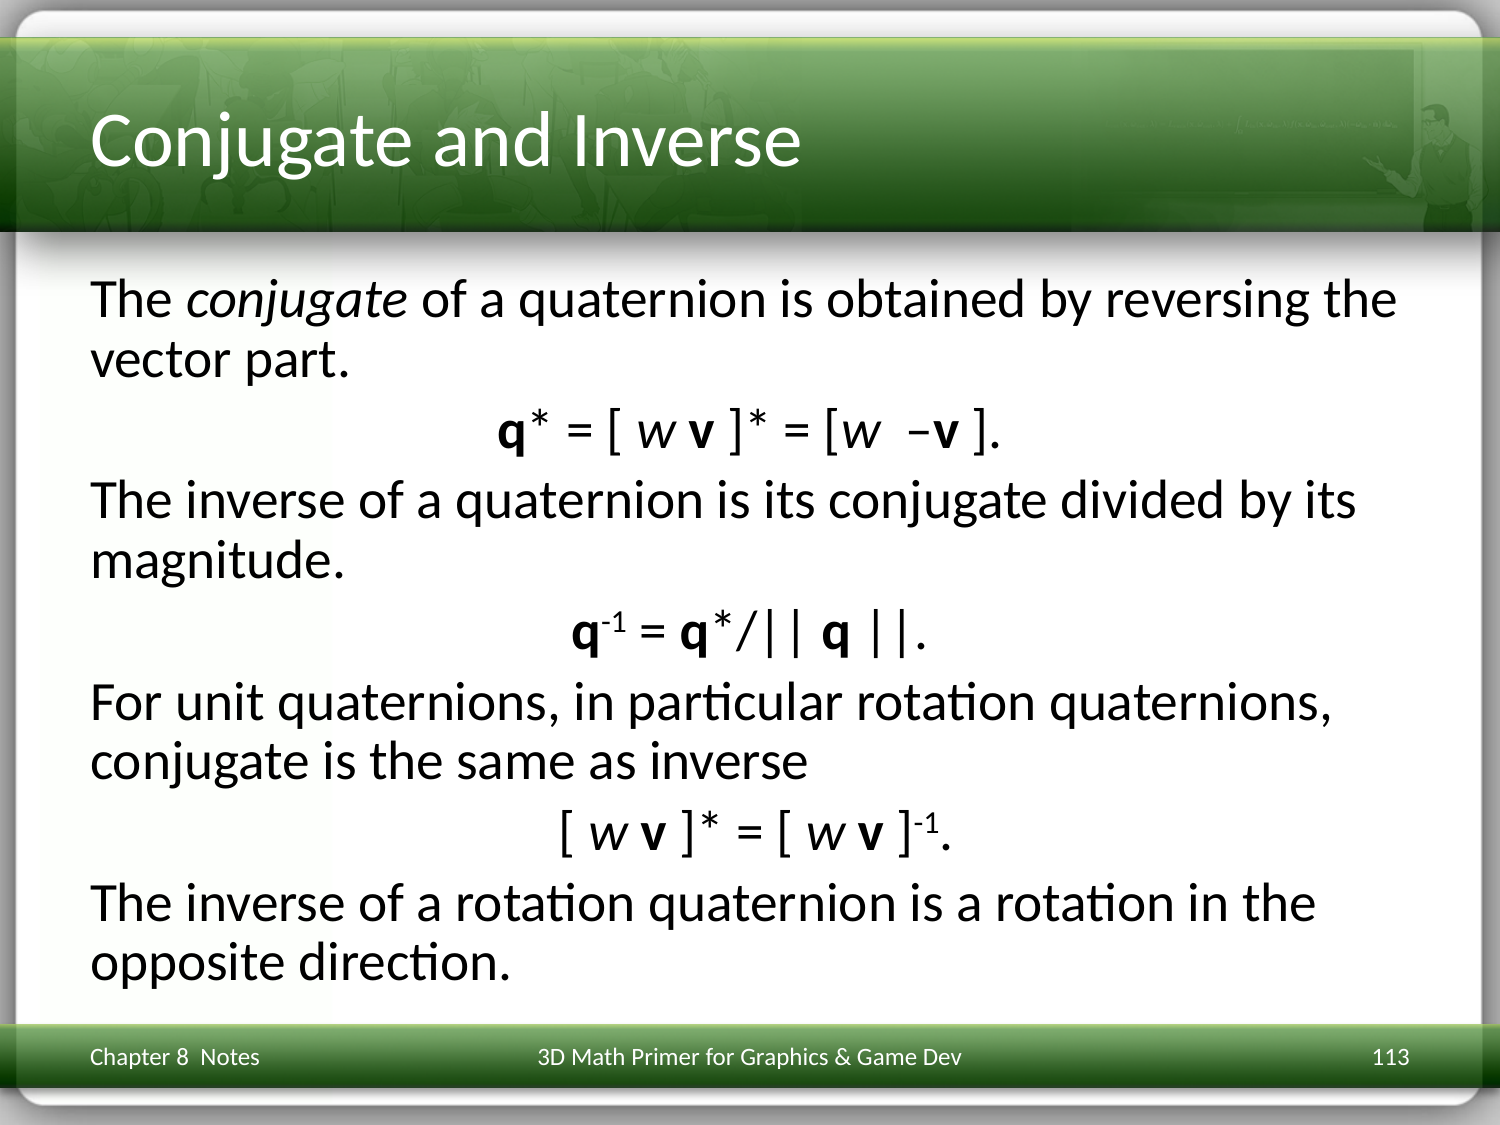

# Conjugate and Inverse
The conjugate of a quaternion is obtained by reversing the vector part.
q* = [ w v ]* = [w  –v ].
The inverse of a quaternion is its conjugate divided by its magnitude.
q-1 = q*/|| q ||.
For unit quaternions, in particular rotation quaternions, conjugate is the same as inverse
 [ w v ]* = [ w v ]-1.
The inverse of a rotation quaternion is a rotation in the opposite direction.
Chapter 8  Notes
3D Math Primer for Graphics & Game Dev
113